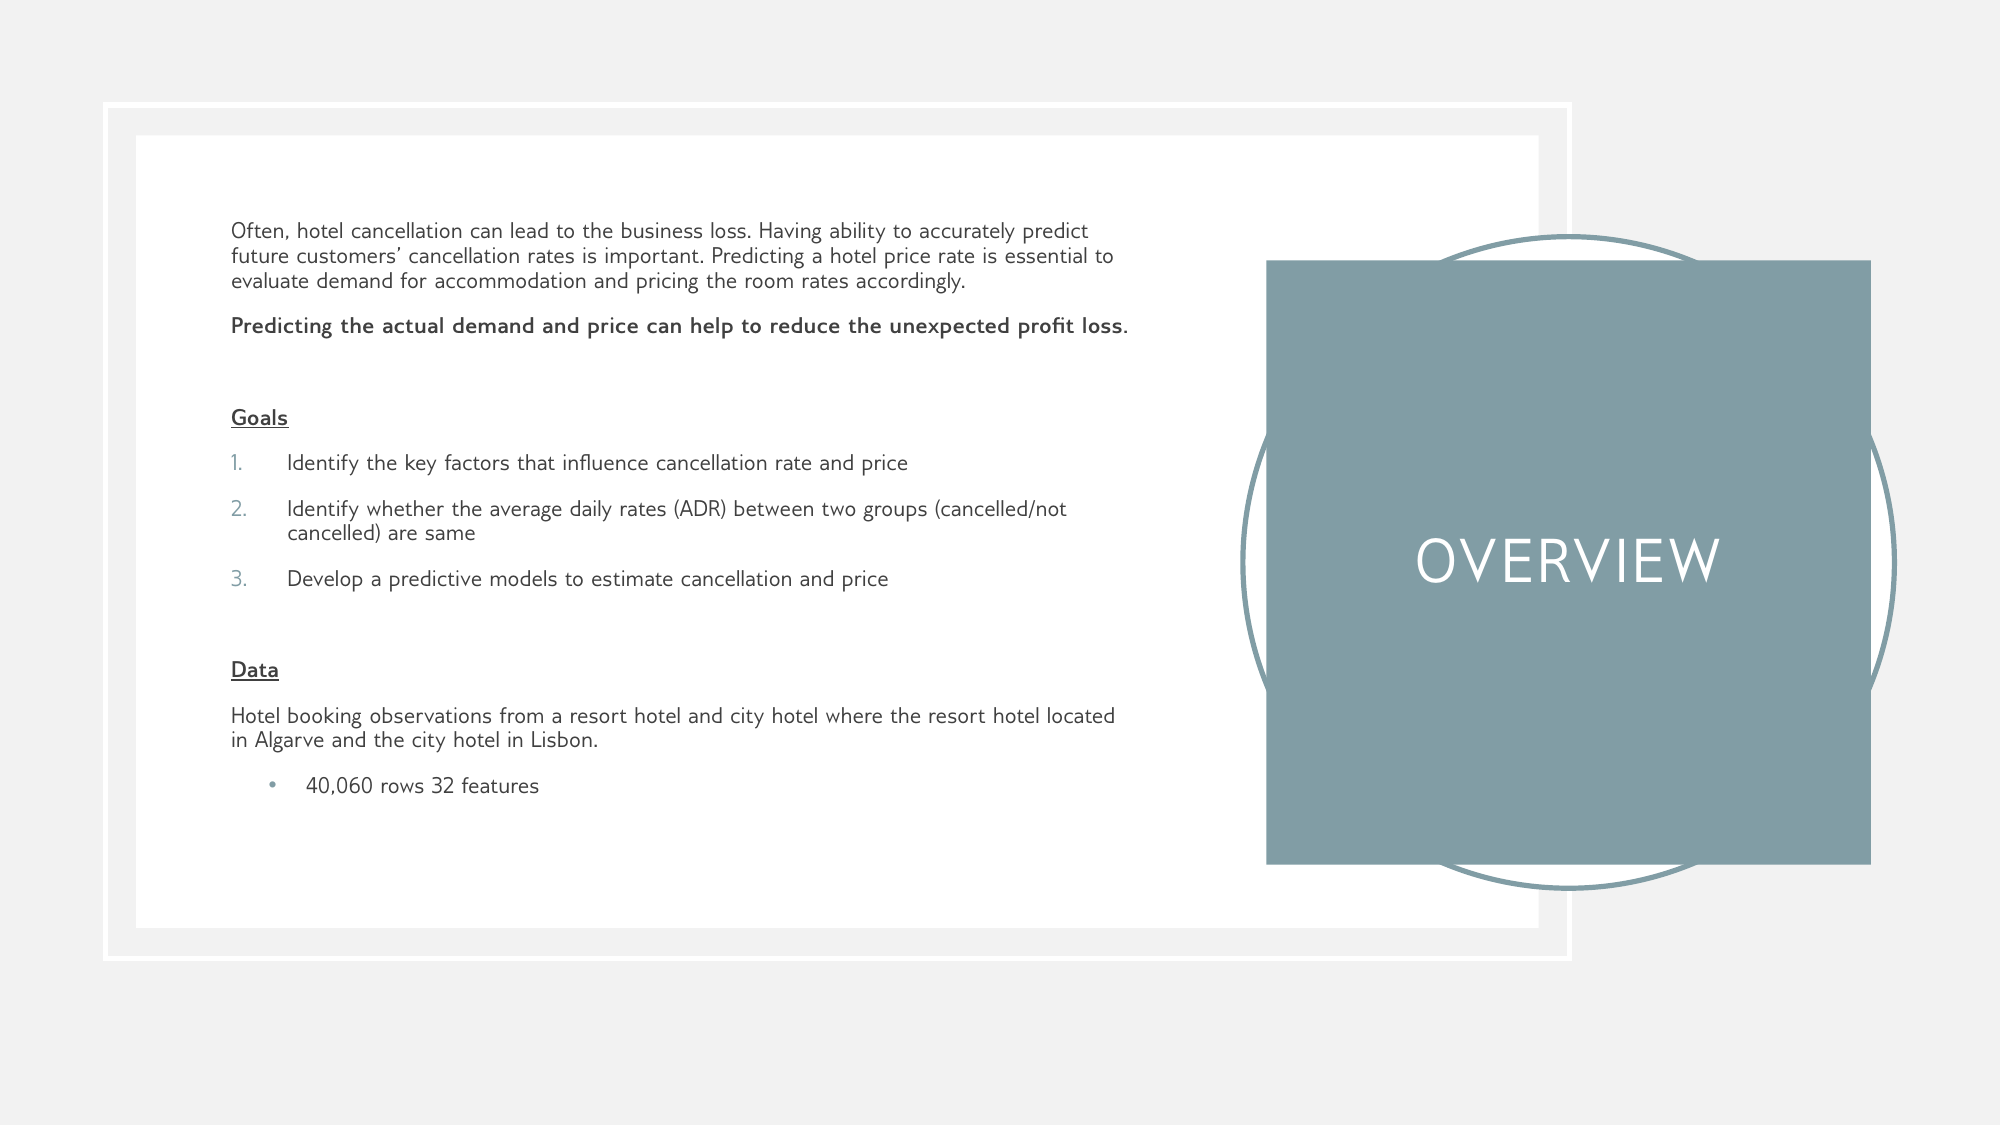

Often, hotel cancellation can lead to the business loss. Having ability to accurately predict future customers’ cancellation rates is important. Predicting a hotel price rate is essential to evaluate demand for accommodation and pricing the room rates accordingly.
Predicting the actual demand and price can help to reduce the unexpected profit loss.

Goals
Identify the key factors that influence cancellation rate and price
Identify whether the average daily rates (ADR) between two groups (cancelled/not cancelled) are same
Develop a predictive models to estimate cancellation and price

Data
Hotel booking observations from a resort hotel and city hotel where the resort hotel located in Algarve and the city hotel in Lisbon.
40,060 rows 32 features

# Overview